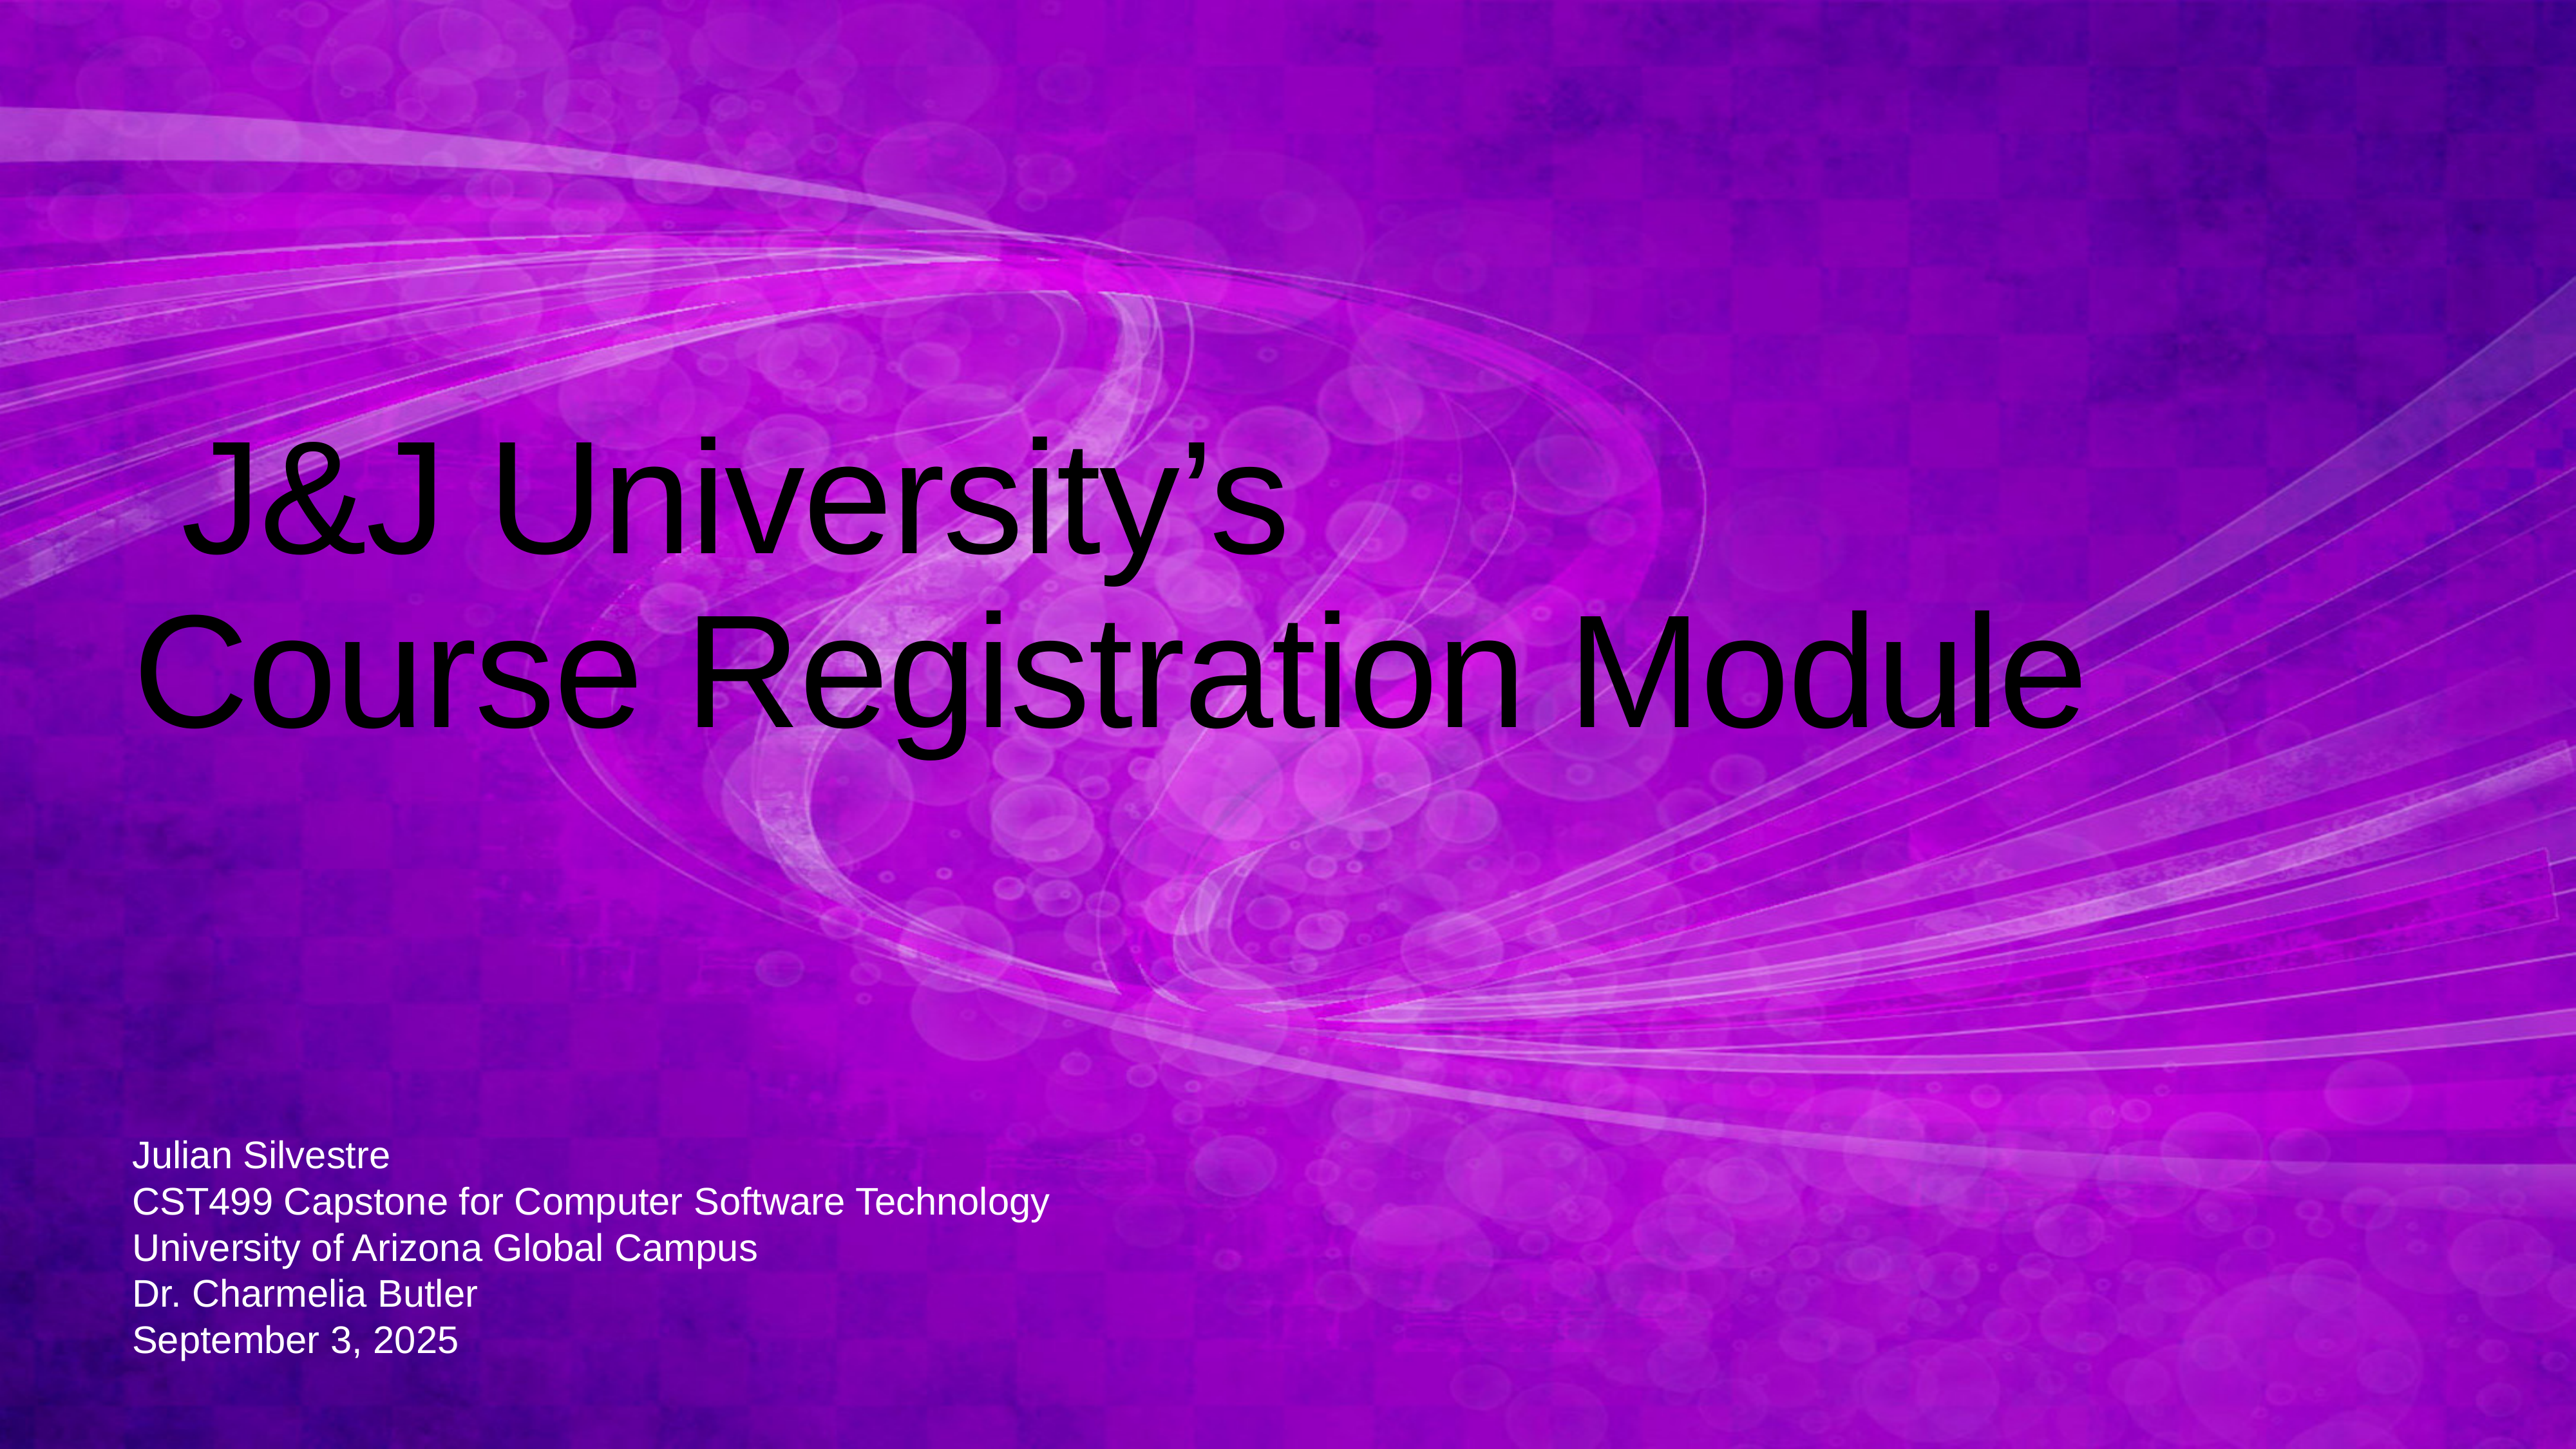

# J&J University’s Course Registration Module
Julian Silvestre
CST499 Capstone for Computer Software Technology
University of Arizona Global Campus
Dr. Charmelia Butler
September 3, 2025